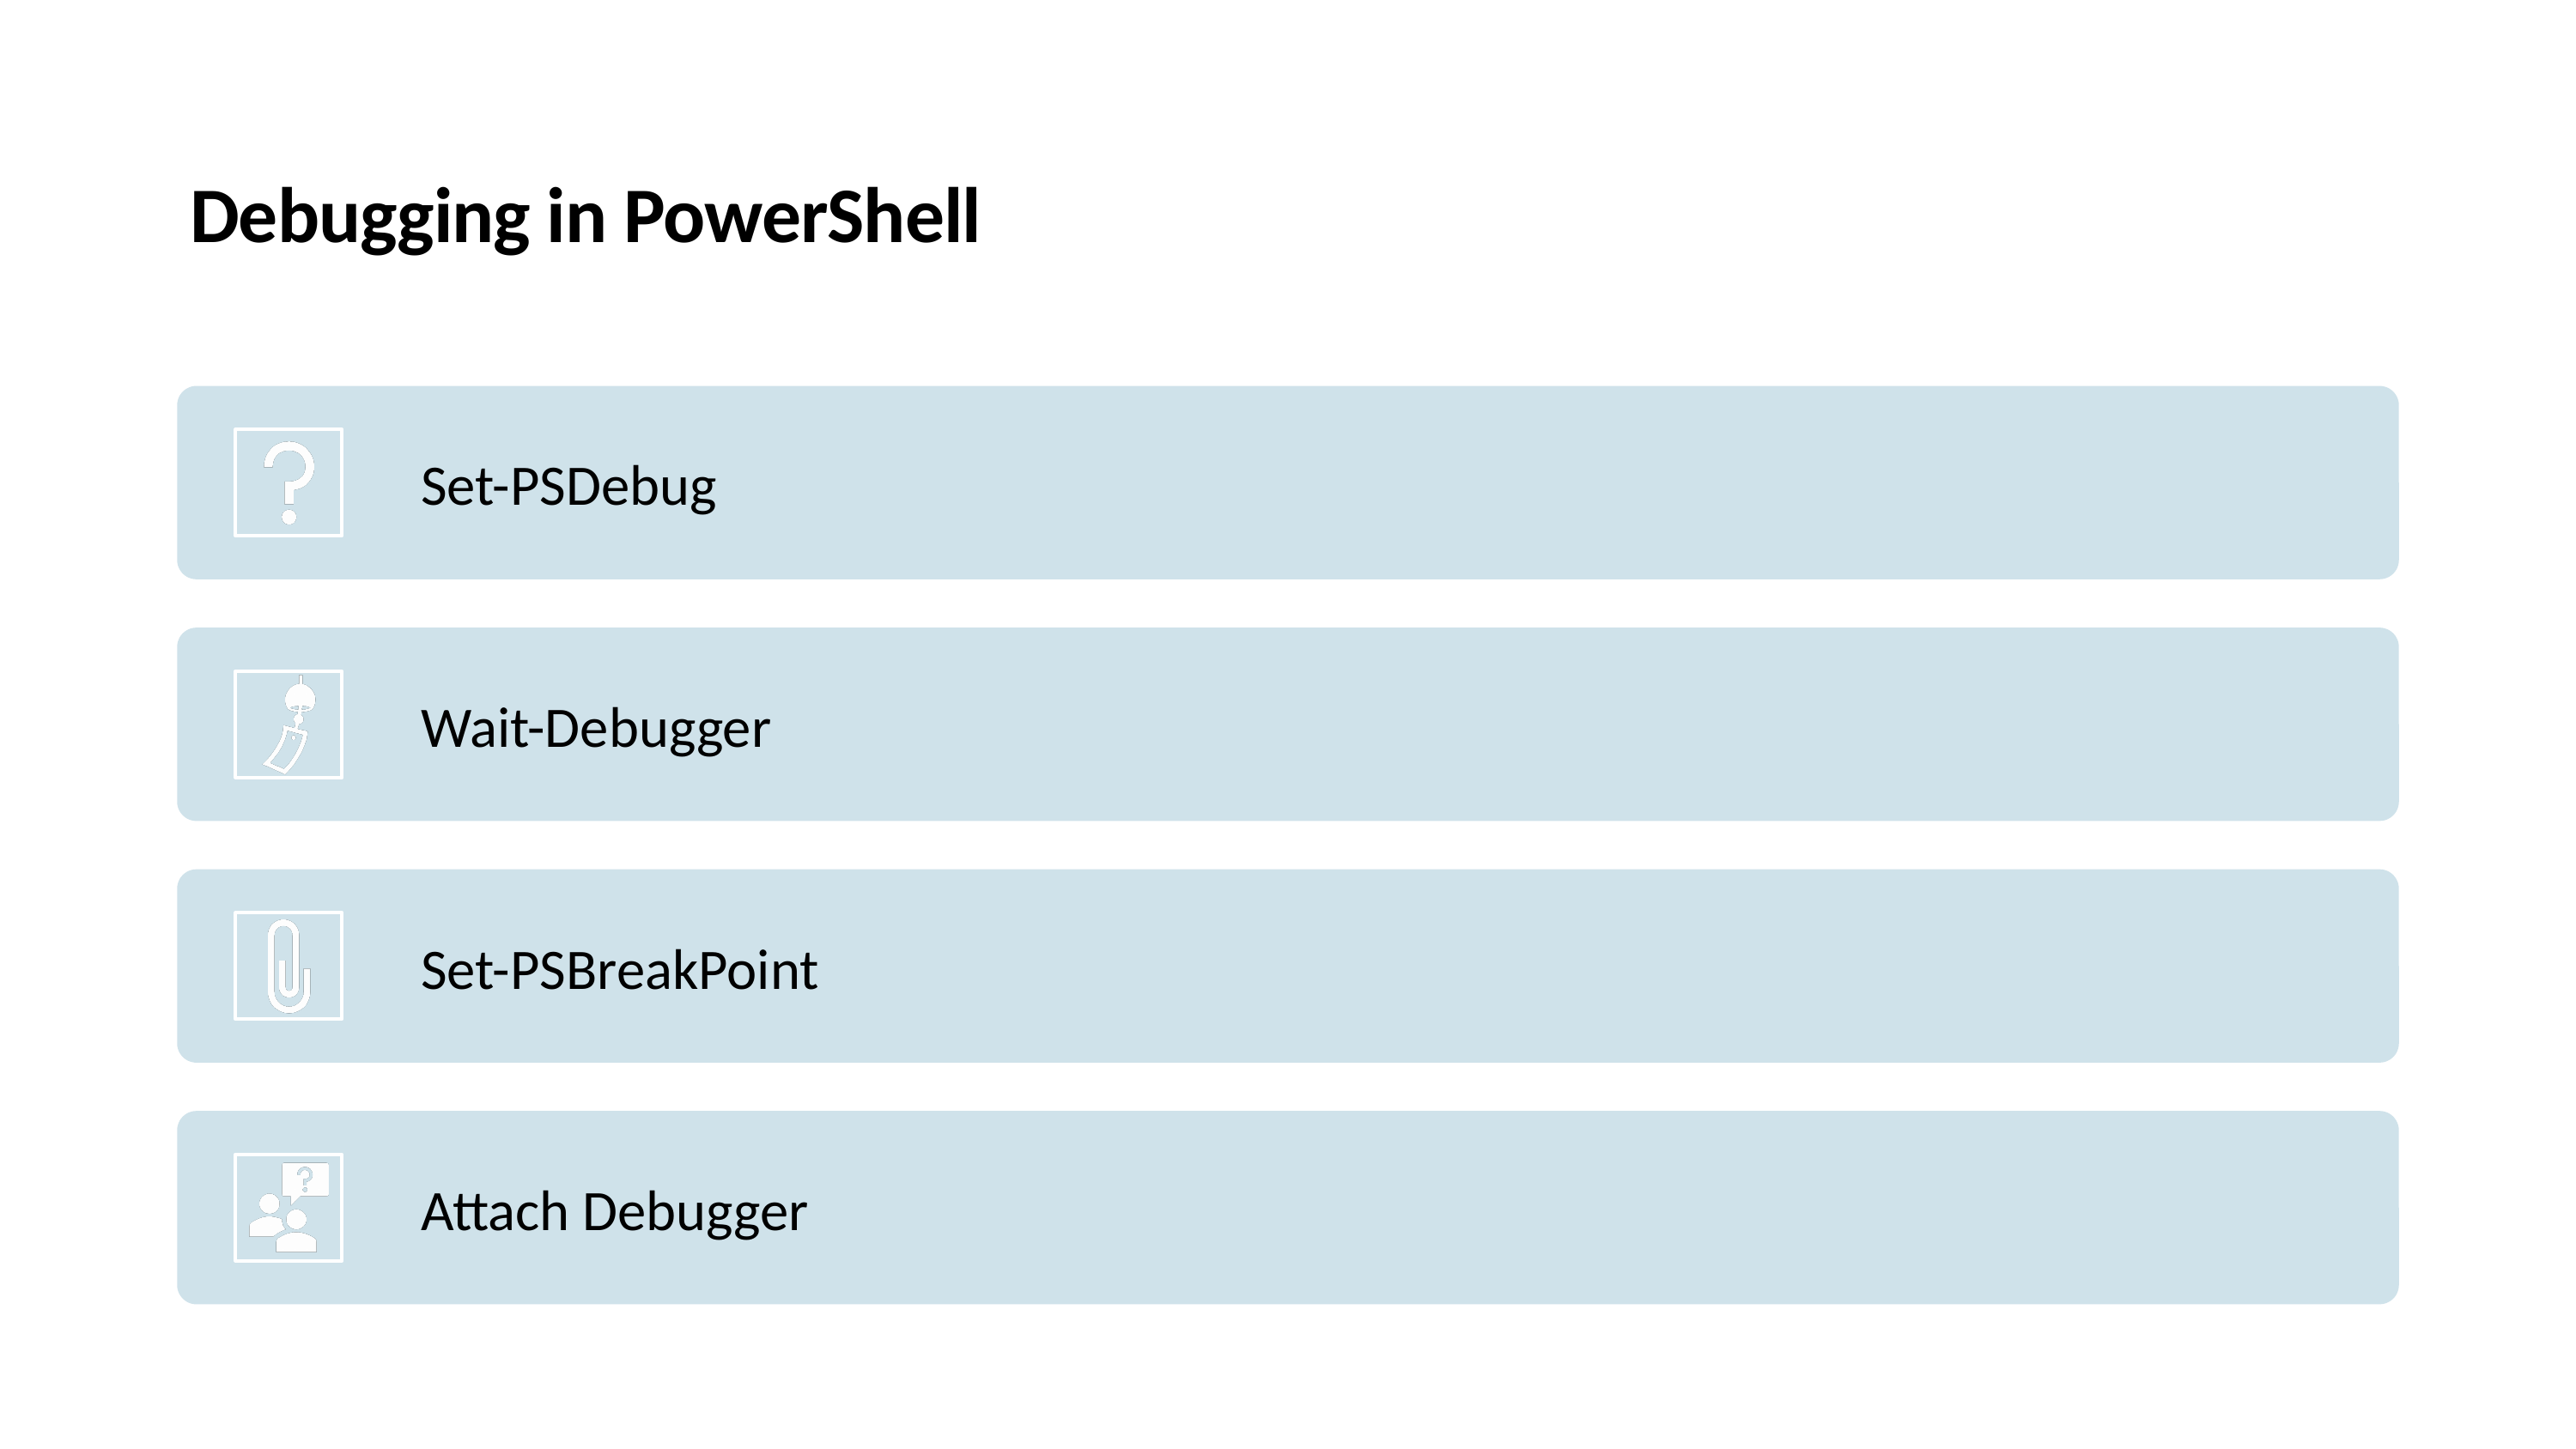

Debugging in PowerShell
Set-PSDebug
Wait-Debugger
Set-PSBreakPoint
Attach Debugger